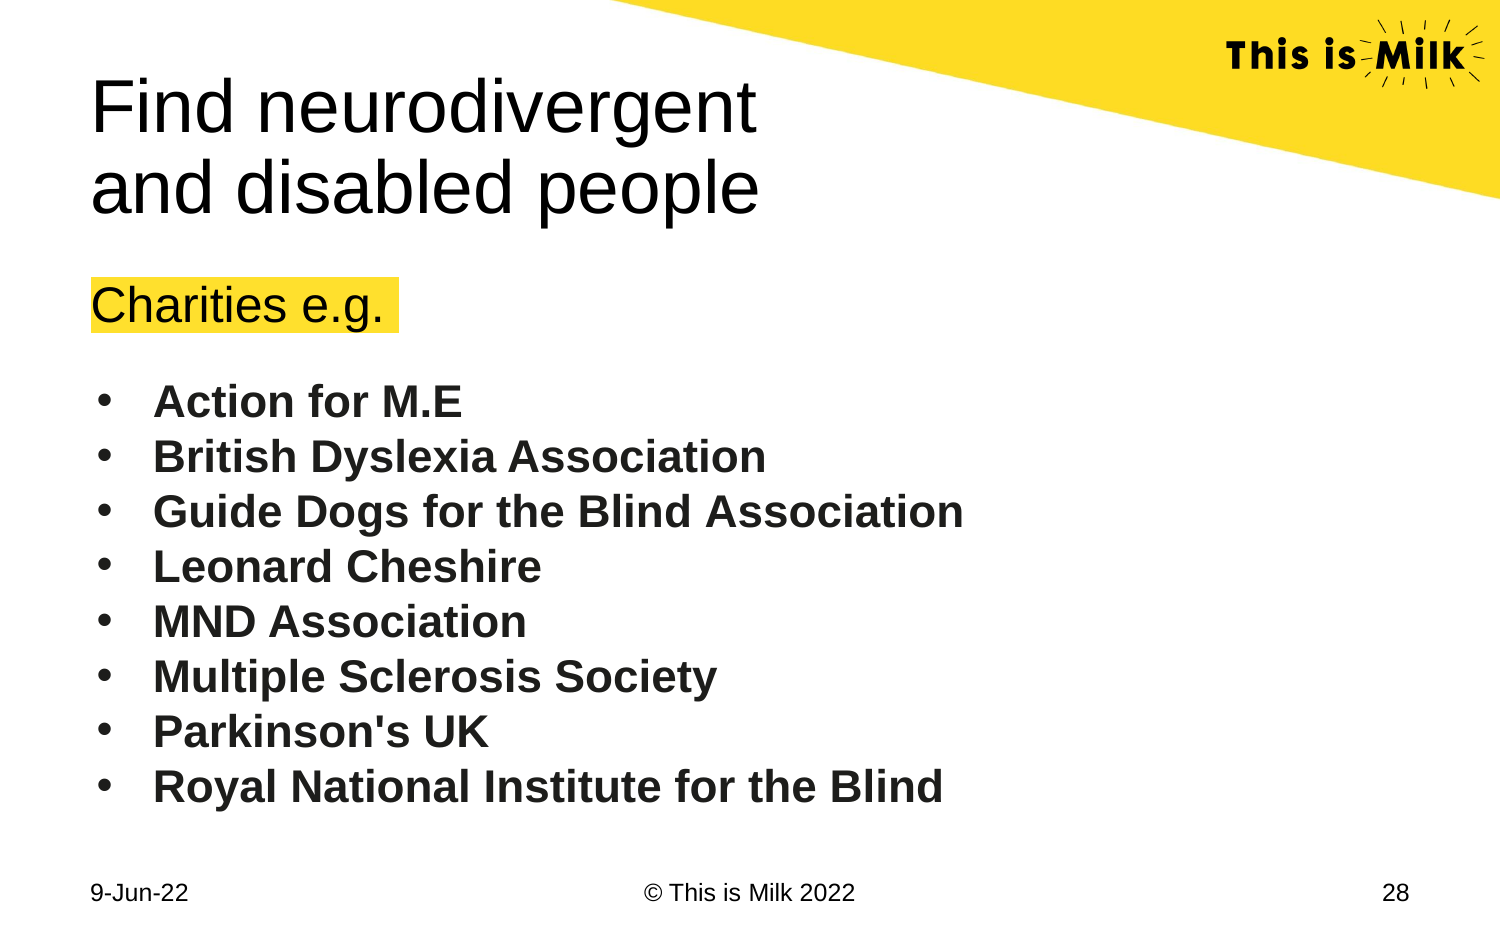

Find neurodivergent and disabled people
Charities e.g.
Action for M.E
British Dyslexia Association
Guide Dogs for the Blind Association
Leonard Cheshire
MND Association
Multiple Sclerosis Society
Parkinson's UK
Royal National Institute for the Blind
9-Jun-22
© This is Milk 2022

28